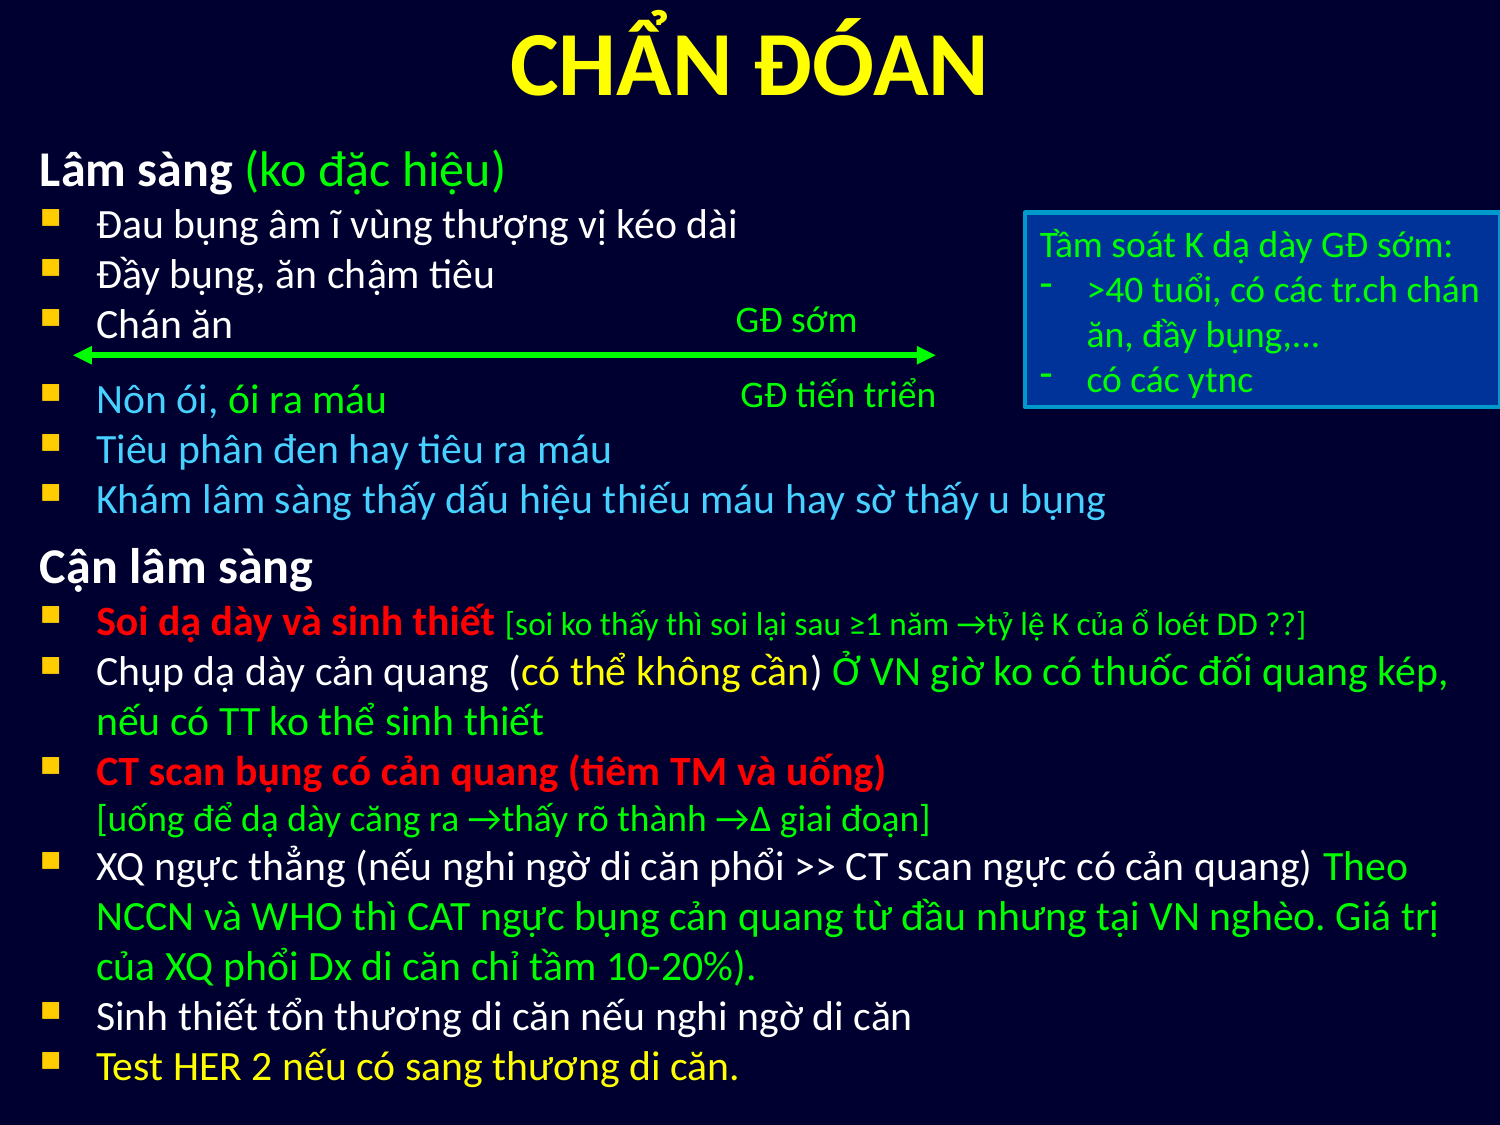

# CHẨN ĐÓAN
Lâm sàng (ko đặc hiệu)
Đau bụng âm ĩ vùng thượng vị kéo dài
Đầy bụng, ăn chậm tiêu
Chán ăn
Nôn ói, ói ra máu
Tiêu phân đen hay tiêu ra máu
Khám lâm sàng thấy dấu hiệu thiếu máu hay sờ thấy u bụng
Cận lâm sàng
Soi dạ dày và sinh thiết [soi ko thấy thì soi lại sau ≥1 năm →tỷ lệ K của ổ loét DD ??]
Chụp dạ dày cản quang  (có thể không cần) Ở VN giờ ko có thuốc đối quang kép, nếu có TT ko thể sinh thiết
CT scan bụng có cản quang (tiêm TM và uống)
[uống để dạ dày căng ra →thấy rõ thành →Δ giai đoạn]
XQ ngực thẳng (nếu nghi ngờ di căn phổi >> CT scan ngực có cản quang) Theo NCCN và WHO thì CAT ngực bụng cản quang từ đầu nhưng tại VN nghèo. Giá trị của XQ phổi Dx di căn chỉ tầm 10-20%).
Sinh thiết tổn thương di căn nếu nghi ngờ di căn
Test HER 2 nếu có sang thương di căn.
Tầm soát K dạ dày GĐ sớm:
>40 tuổi, có các tr.ch chán ăn, đầy bụng,...
có các ytnc
GĐ sớm
GĐ tiến triển